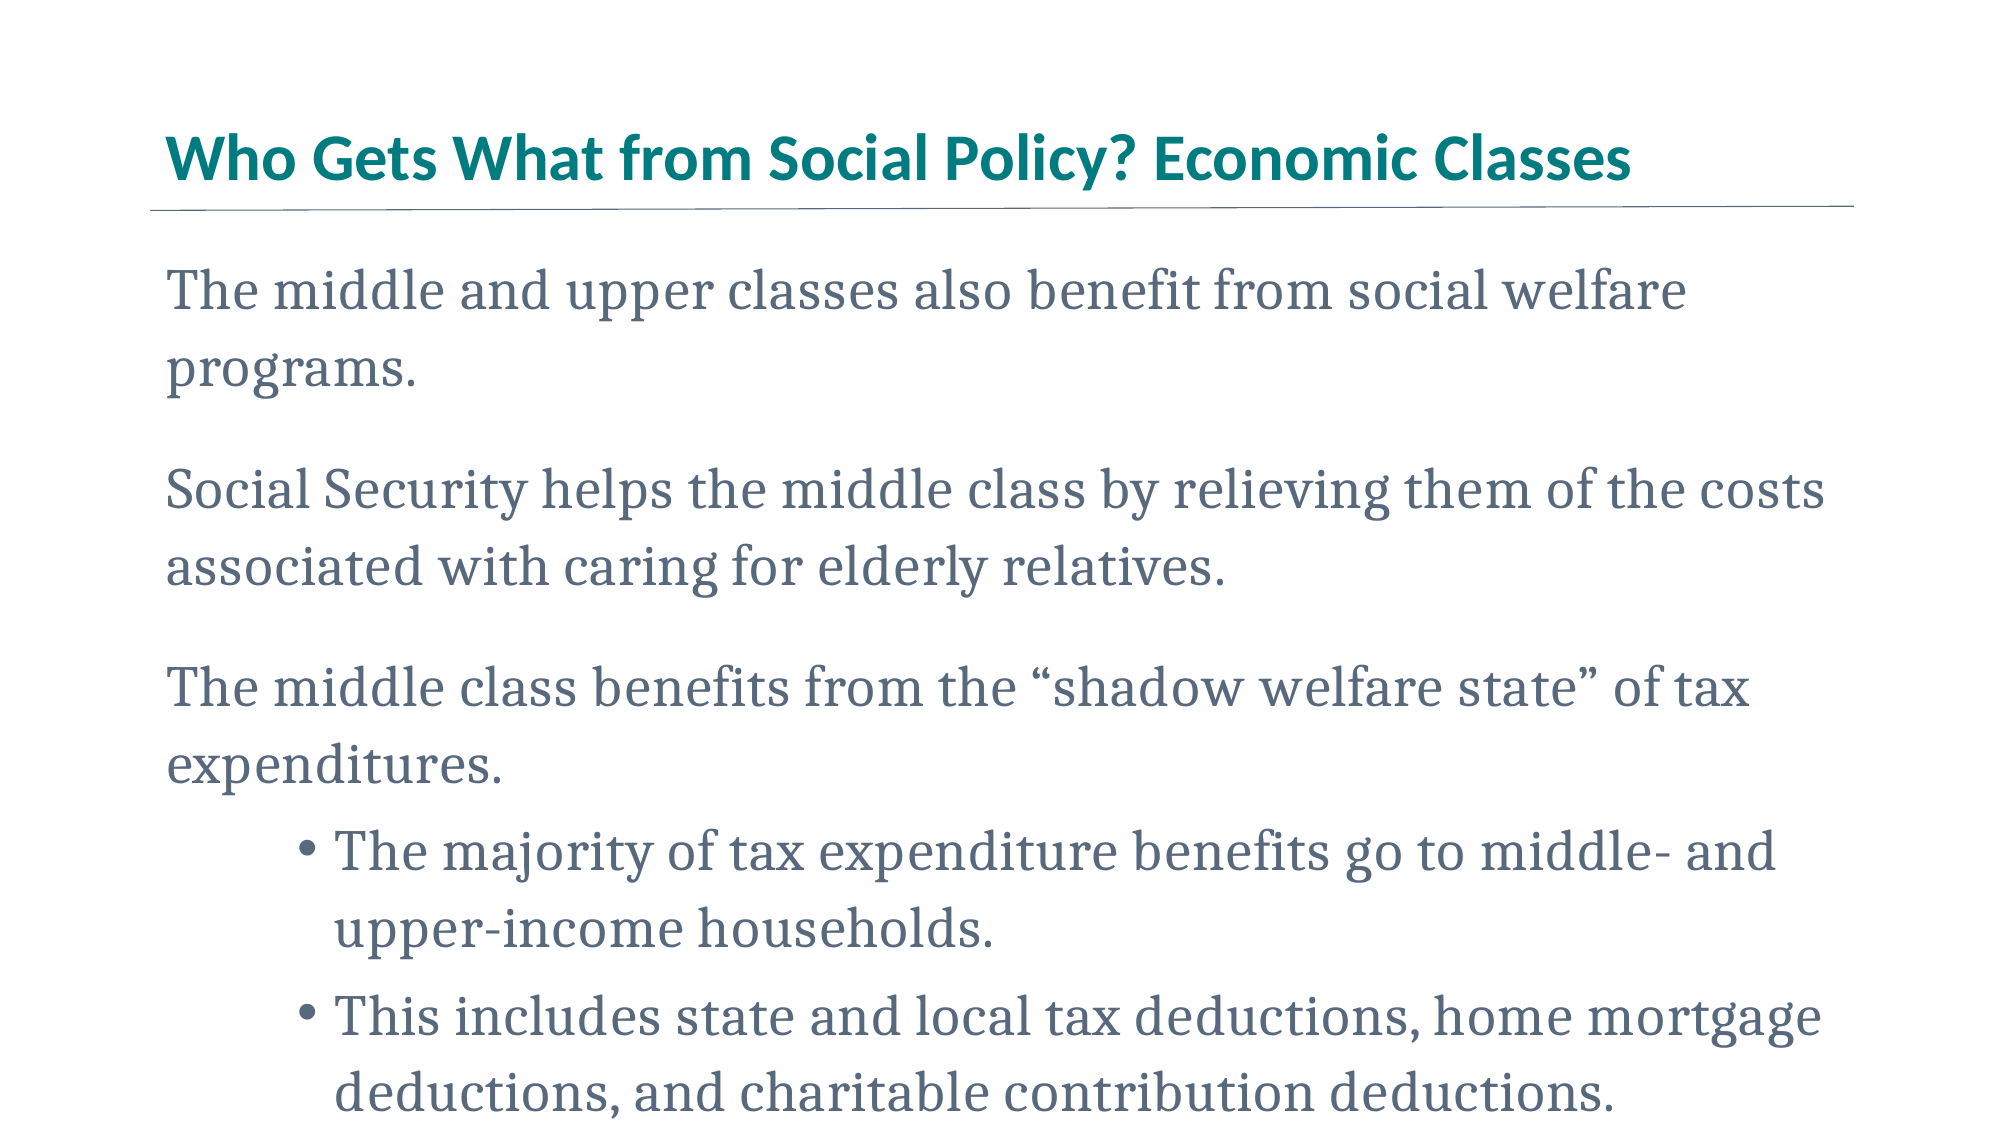

# Who Gets What from Social Policy? Economic Classes
The middle and upper classes also benefit from social welfare programs.

Social Security helps the middle class by relieving them of the costs associated with caring for elderly relatives.

The middle class benefits from the “shadow welfare state” of tax expenditures.
The majority of tax expenditure benefits go to middle- and upper-income households.
This includes state and local tax deductions, home mortgage deductions, and charitable contribution deductions.